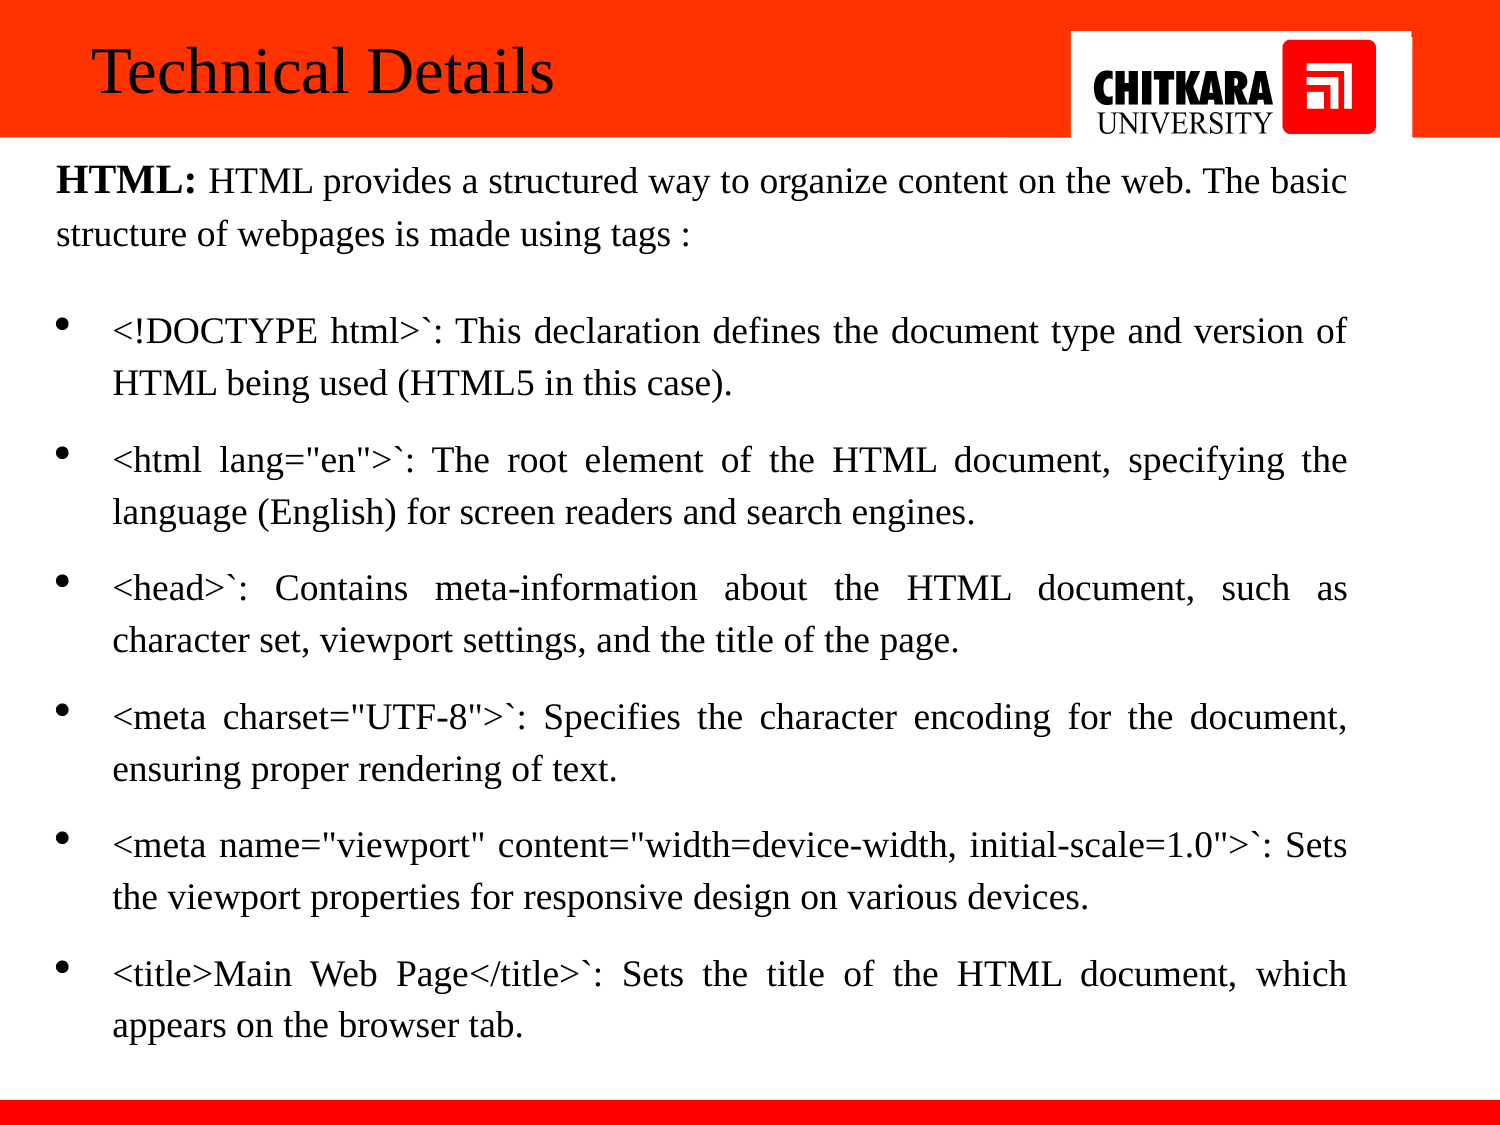

Technical Details
HTML: HTML provides a structured way to organize content on the web. The basic structure of webpages is made using tags :
<!DOCTYPE html>`: This declaration defines the document type and version of HTML being used (HTML5 in this case).
<html lang="en">`: The root element of the HTML document, specifying the language (English) for screen readers and search engines.
<head>`: Contains meta-information about the HTML document, such as character set, viewport settings, and the title of the page.
<meta charset="UTF-8">`: Specifies the character encoding for the document, ensuring proper rendering of text.
<meta name="viewport" content="width=device-width, initial-scale=1.0">`: Sets the viewport properties for responsive design on various devices.
<title>Main Web Page</title>`: Sets the title of the HTML document, which appears on the browser tab.